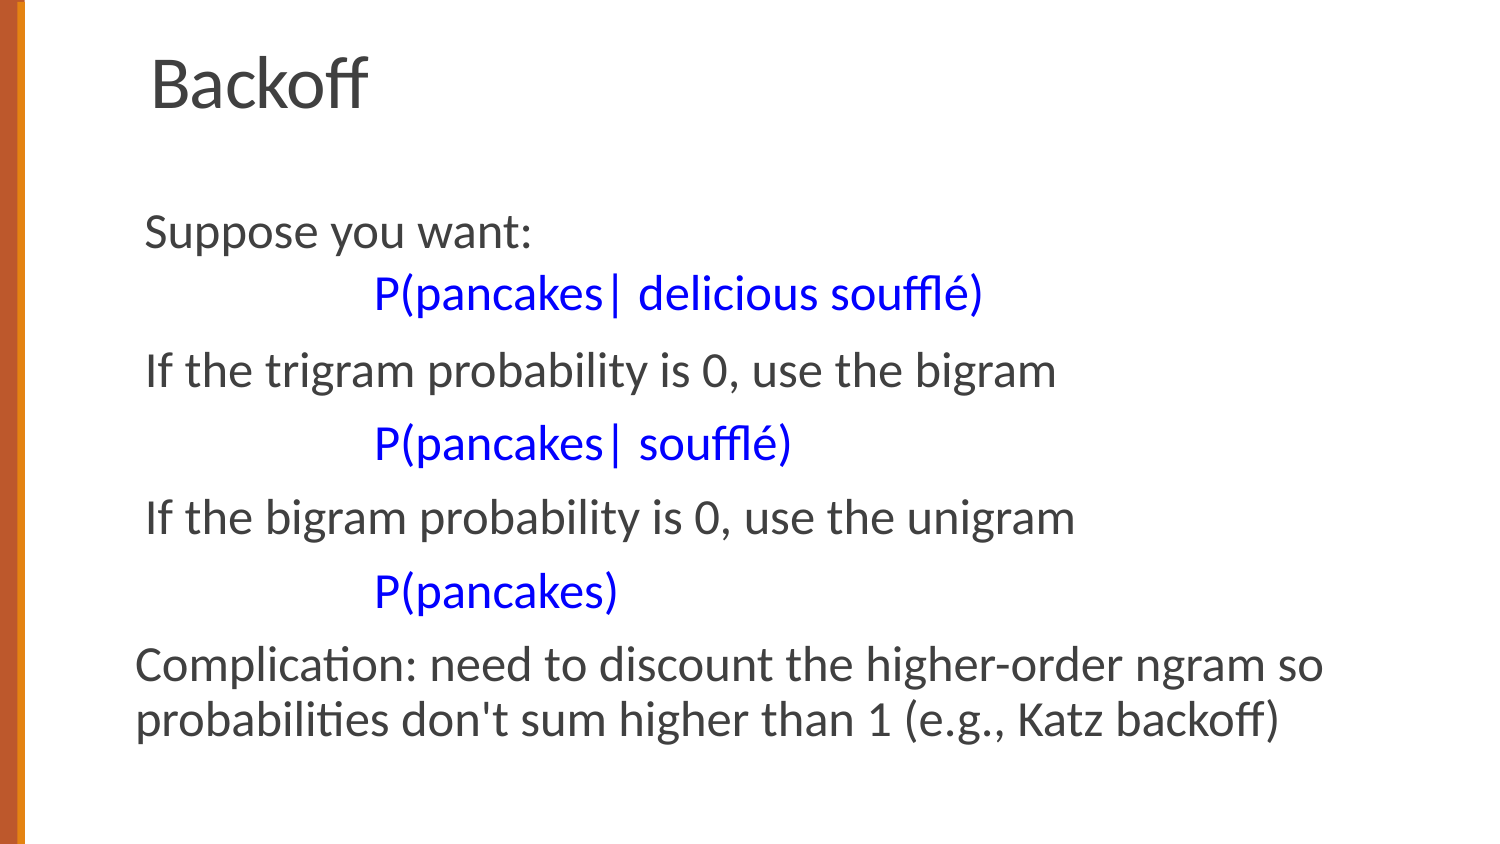

# Backoff
Suppose you want:
P(pancakes| delicious soufflé)
If the trigram probability is 0, use the bigram
P(pancakes| soufflé)
If the bigram probability is 0, use the unigram
P(pancakes)
Complication: need to discount the higher-order ngram so probabilities don't sum higher than 1 (e.g., Katz backoff)